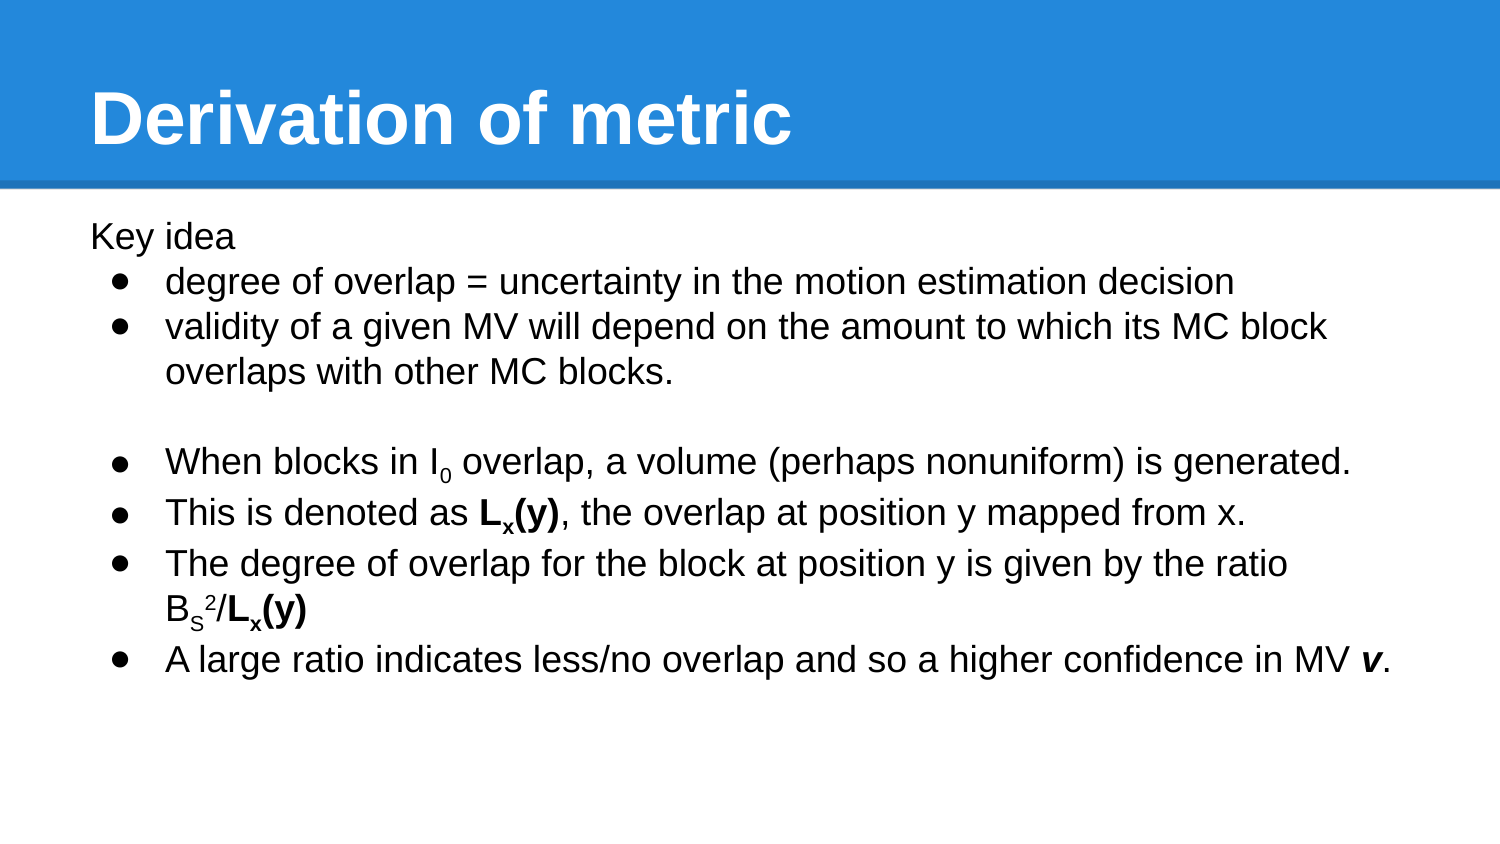

# Derivation of metric
Key idea
degree of overlap = uncertainty in the motion estimation decision
validity of a given MV will depend on the amount to which its MC block overlaps with other MC blocks.
When blocks in I0 overlap, a volume (perhaps nonuniform) is generated.
This is denoted as Lx(y), the overlap at position y mapped from x.
The degree of overlap for the block at position y is given by the ratio BS2/Lx(y)
A large ratio indicates less/no overlap and so a higher confidence in MV v.